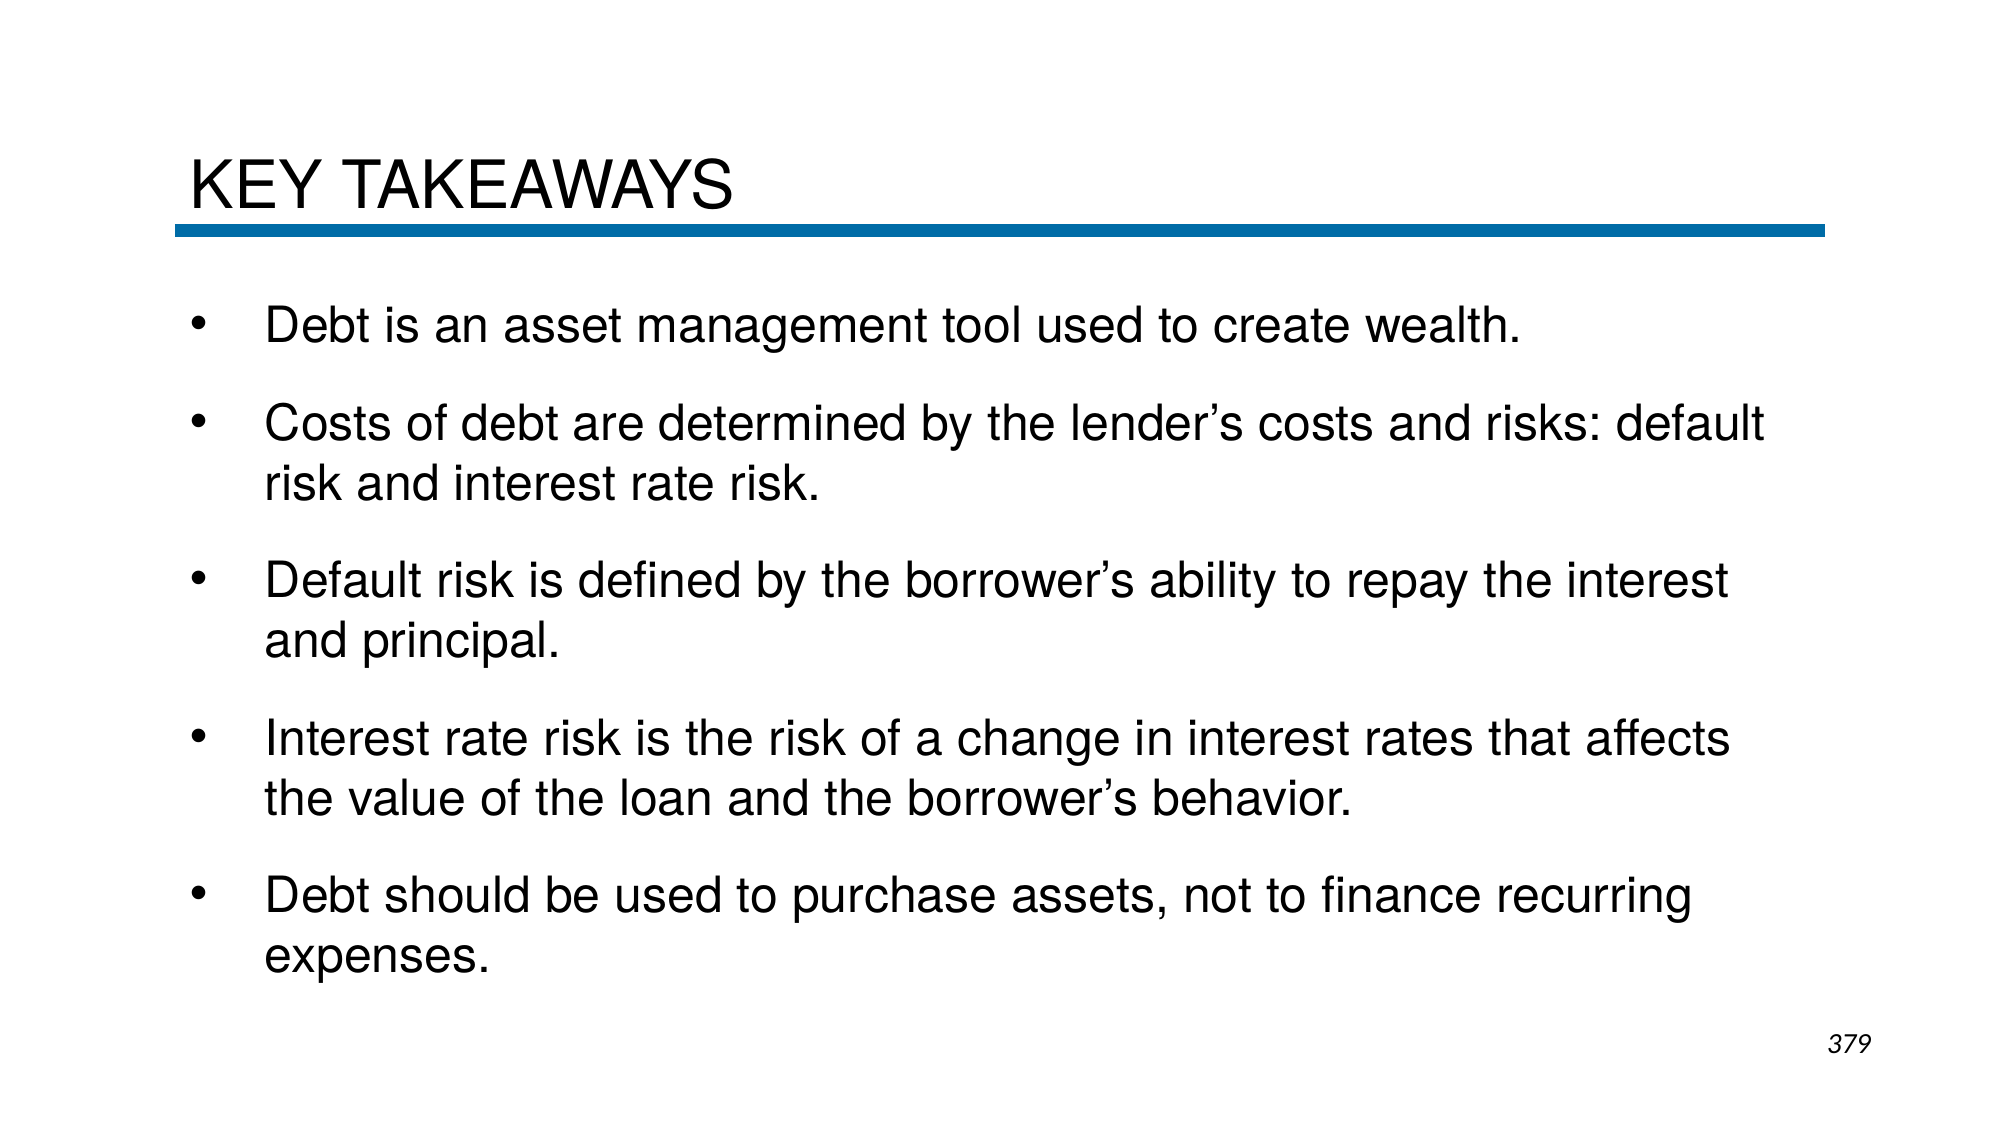

# Key Takeaways
Debt is an asset management tool used to create wealth.
Costs of debt are determined by the lender’s costs and risks: default risk and interest rate risk.
Default risk is defined by the borrower’s ability to repay the interest and principal.
Interest rate risk is the risk of a change in interest rates that affects the value of the loan and the borrower’s behavior.
Debt should be used to purchase assets, not to finance recurring expenses.